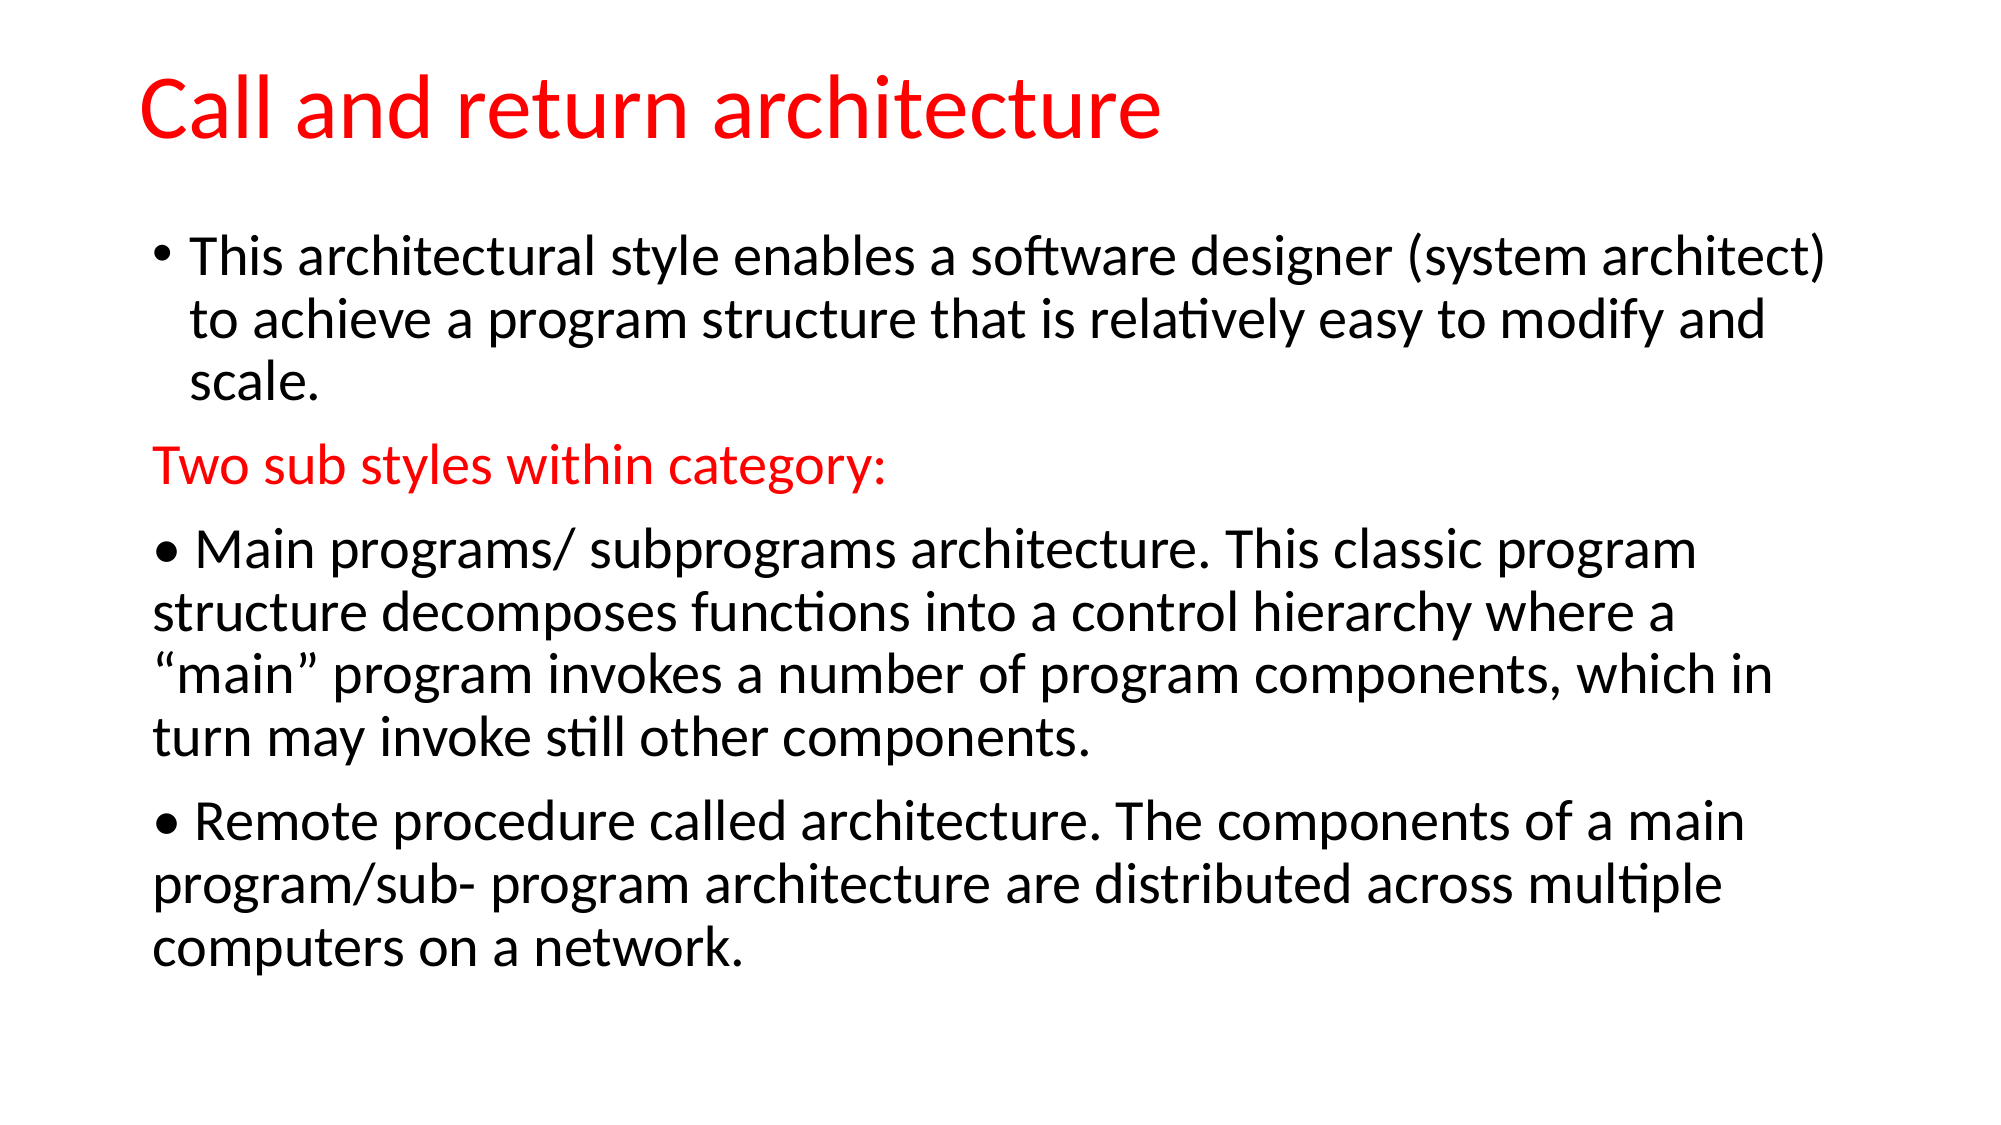

# Call and return architecture
This architectural style enables a software designer (system architect) to achieve a program structure that is relatively easy to modify and scale.
Two sub styles within category:
• Main programs/ subprograms architecture. This classic program structure decomposes functions into a control hierarchy where a “main” program invokes a number of program components, which in turn may invoke still other components.
• Remote procedure called architecture. The components of a main program/sub- program architecture are distributed across multiple computers on a network.